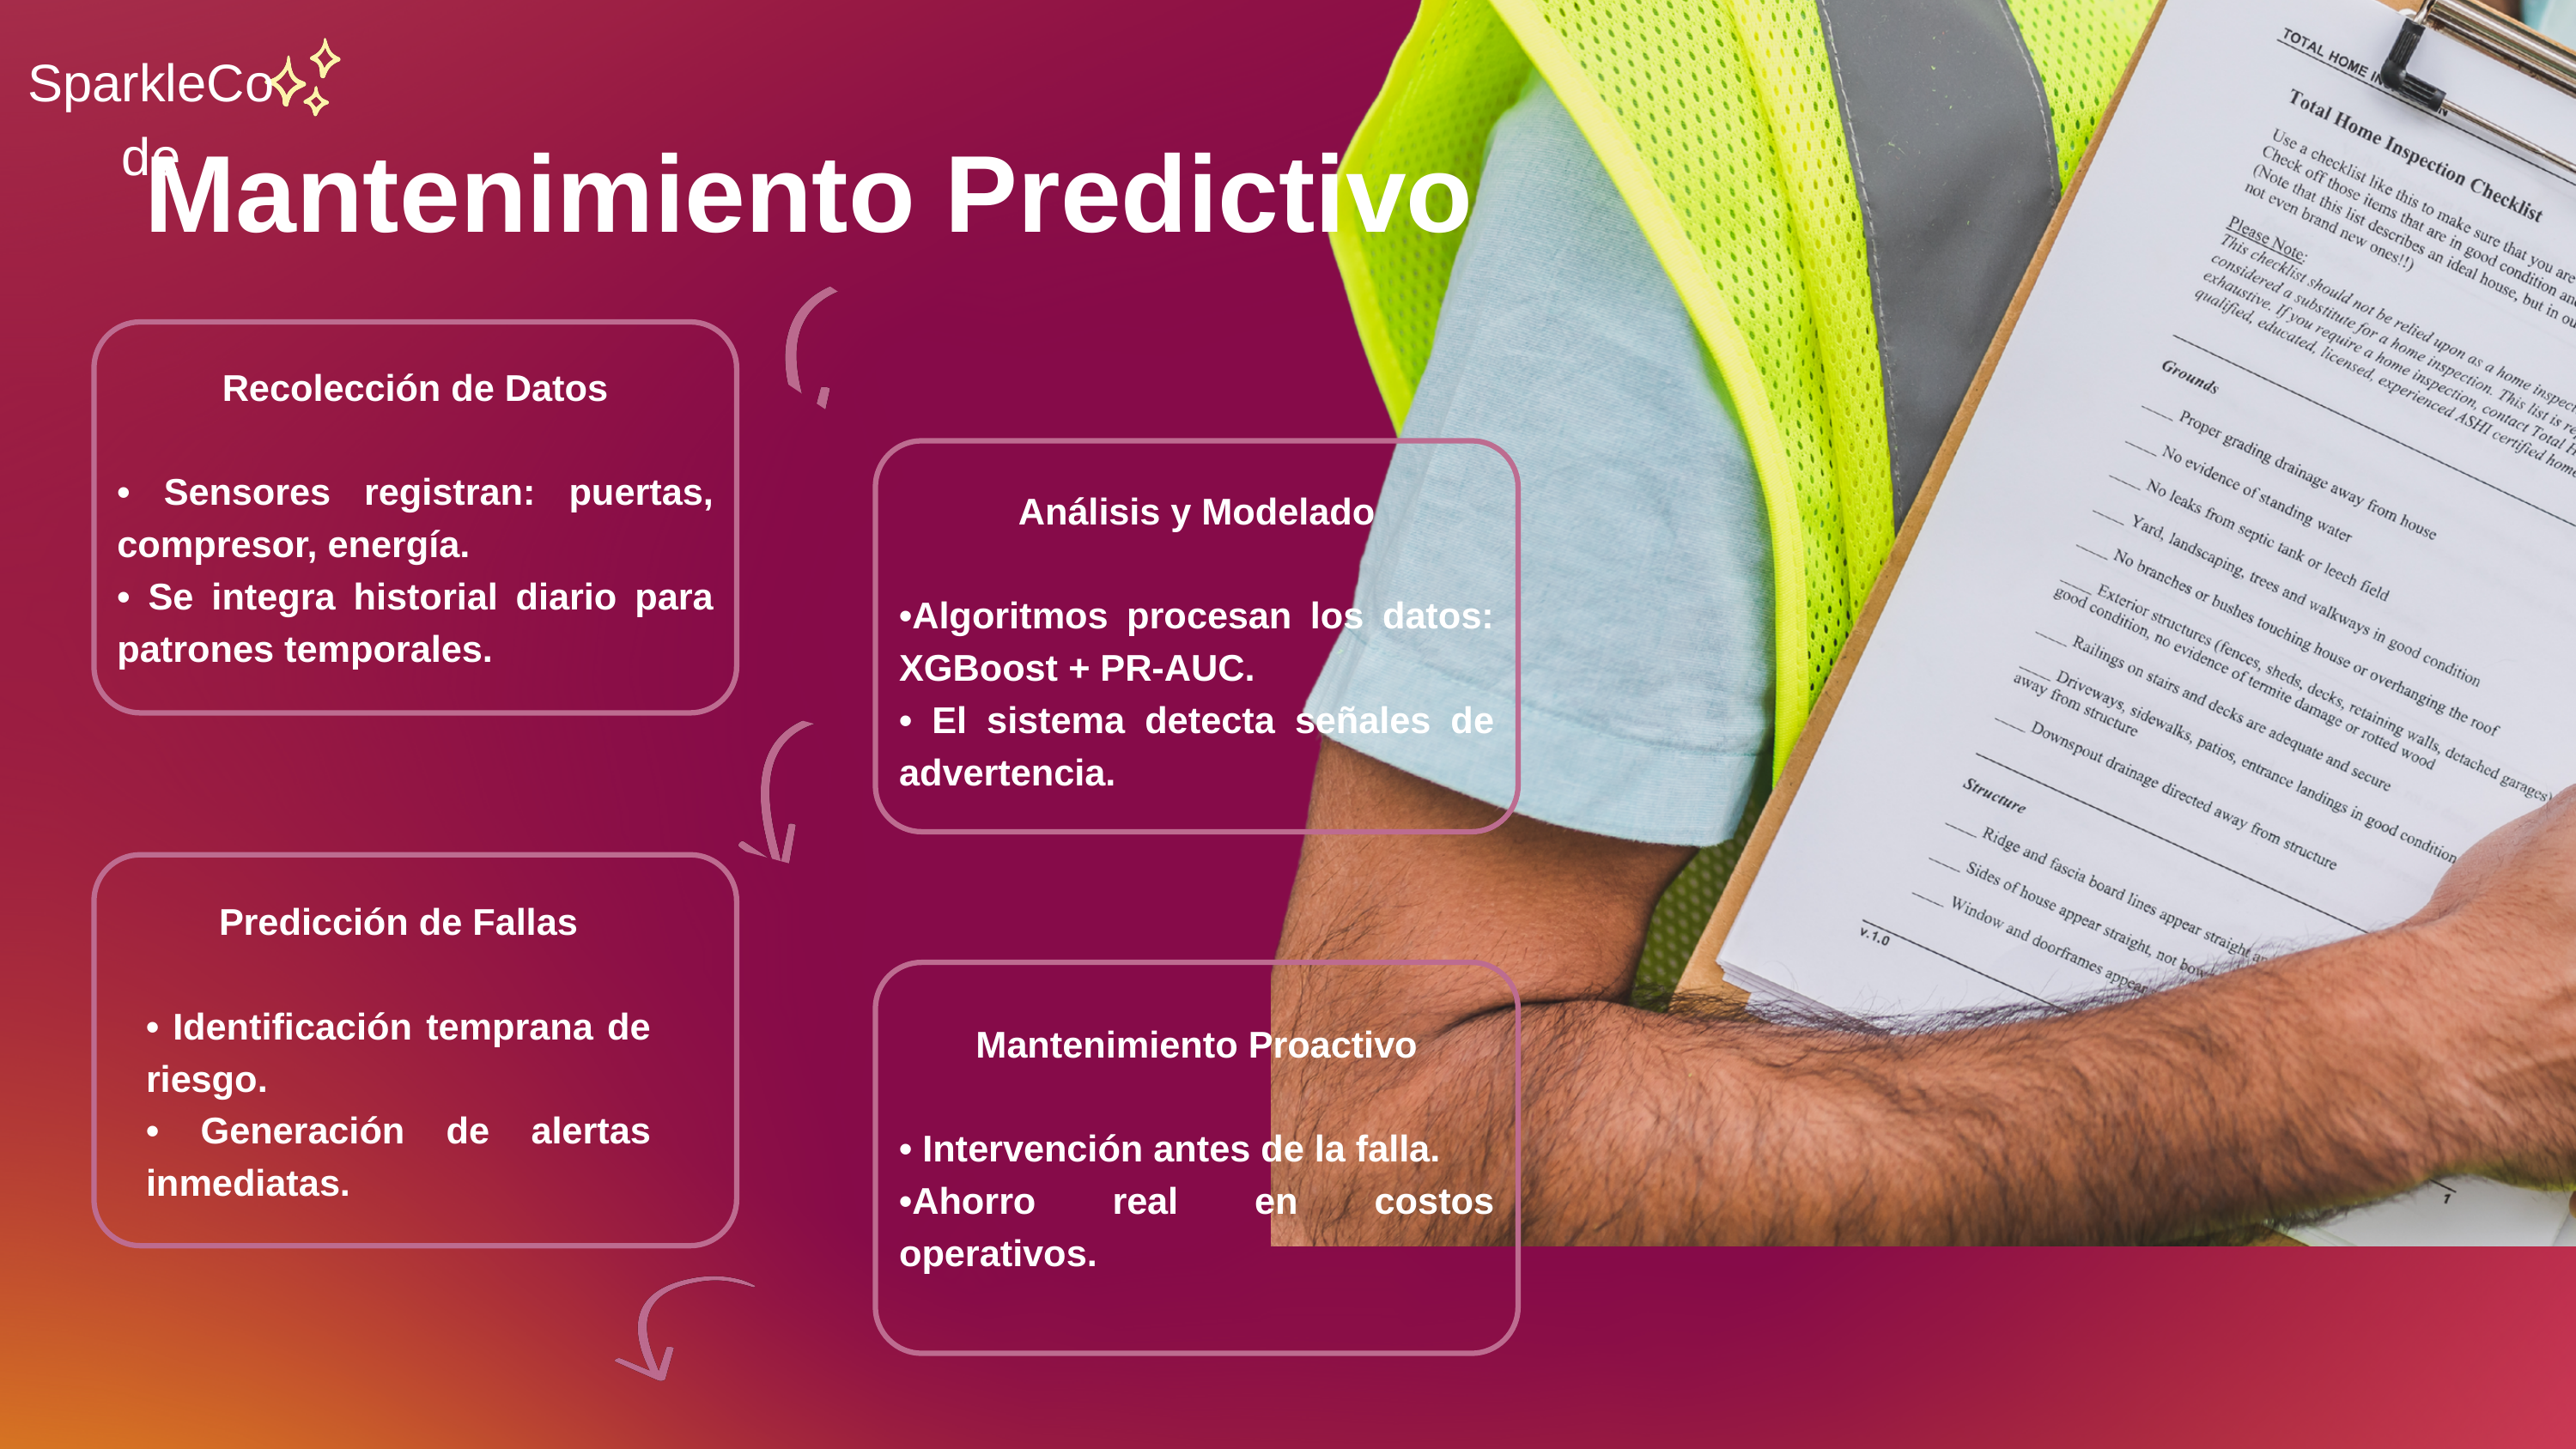

SparkleCode
Mantenimiento Predictivo

Recolección de Datos

• Sensores registran: puertas, compresor, energía.
• Se integra historial diario para patrones temporales.

Análisis y Modelado

•Algoritmos procesan los datos: XGBoost + PR-AUC.
• El sistema detecta señales de advertencia.

Predicción de Fallas

• Identificación temprana de riesgo.
• Generación de alertas inmediatas.

Mantenimiento Proactivo

• Intervención antes de la falla.
•Ahorro real en costos operativos.